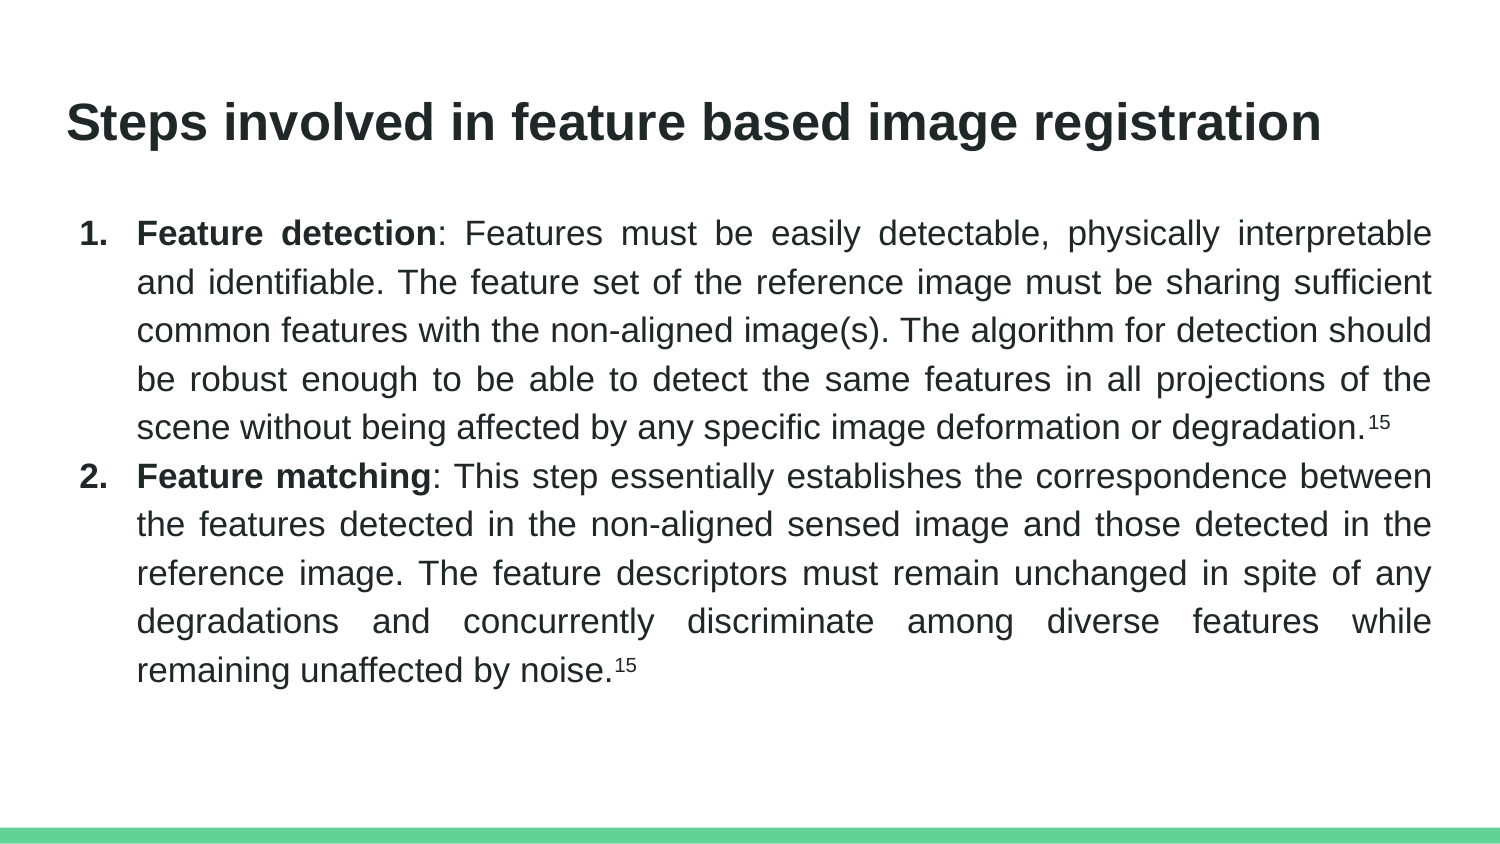

# Steps involved in feature based image registration

Feature detection: Features must be easily detectable, physically interpretable and identifiable. The feature set of the reference image must be sharing sufficient common features with the non-aligned image(s). The algorithm for detection should be robust enough to be able to detect the same features in all projections of the scene without being affected by any specific image deformation or degradation.15
Feature matching: This step essentially establishes the correspondence between the features detected in the non-aligned sensed image and those detected in the reference image. The feature descriptors must remain unchanged in spite of any degradations and concurrently discriminate among diverse features while remaining unaffected by noise.15